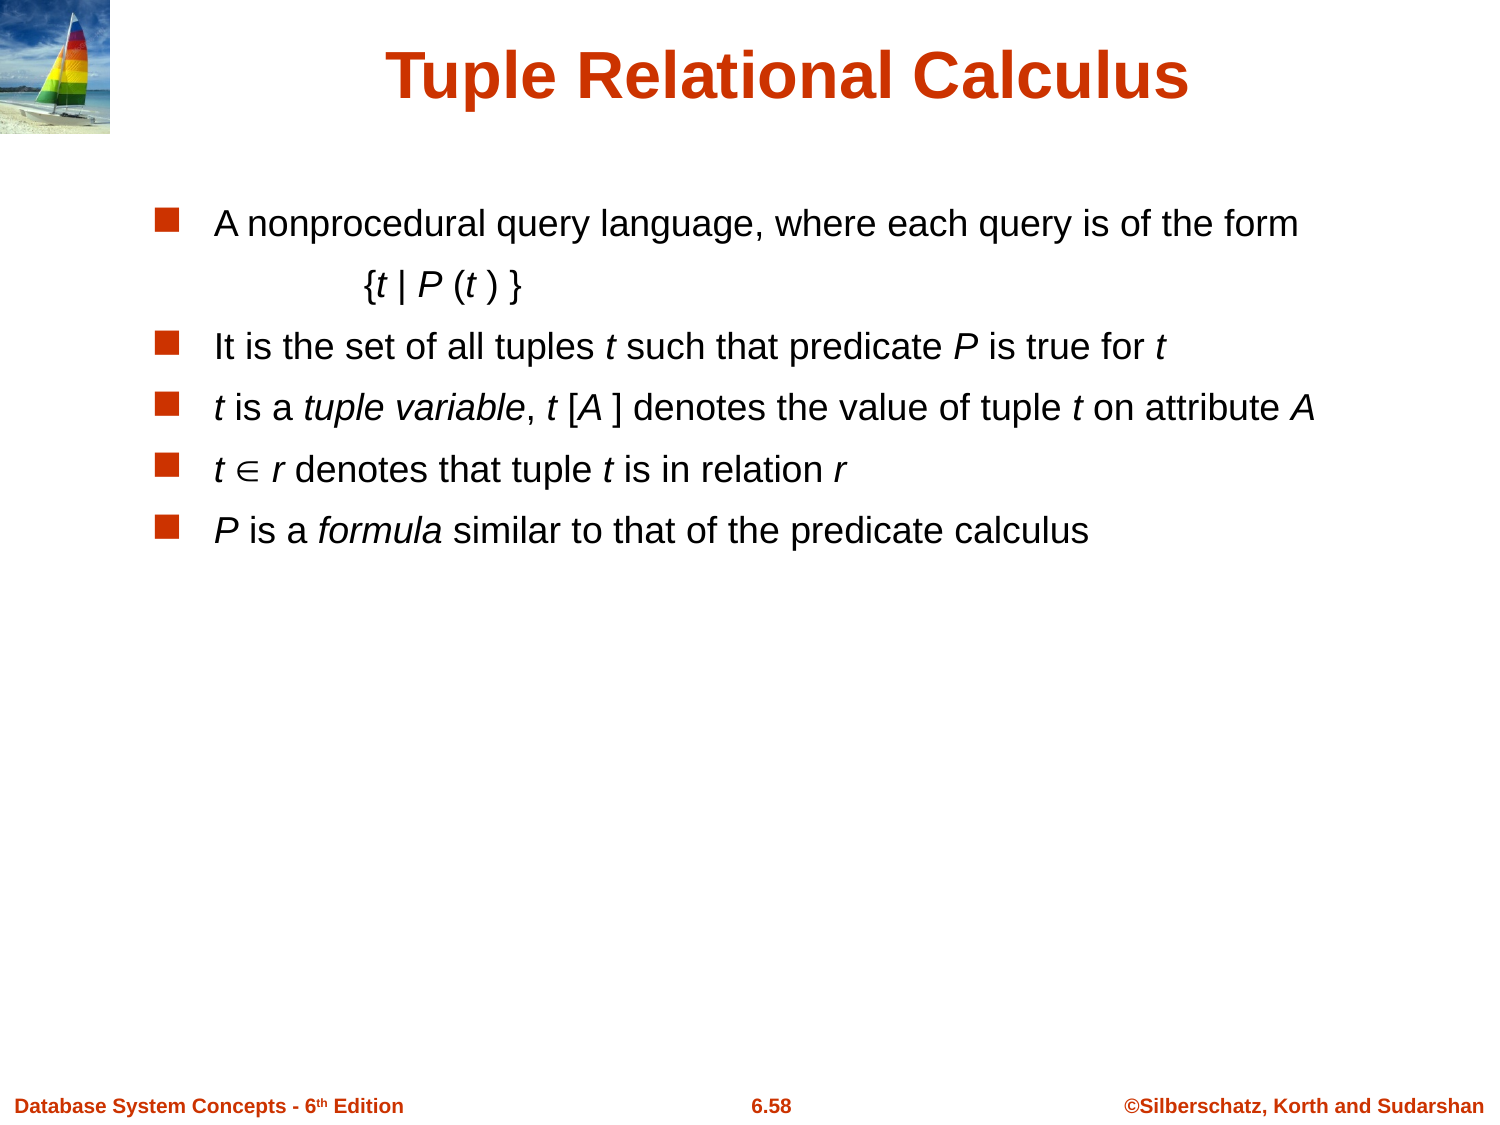

Tuple Relational Calculus
A nonprocedural query language, where each query is of the form
		{t | P (t ) }
It is the set of all tuples t such that predicate P is true for t
t is a tuple variable, t [A ] denotes the value of tuple t on attribute A
t ∈ r denotes that tuple t is in relation r
P is a formula similar to that of the predicate calculus